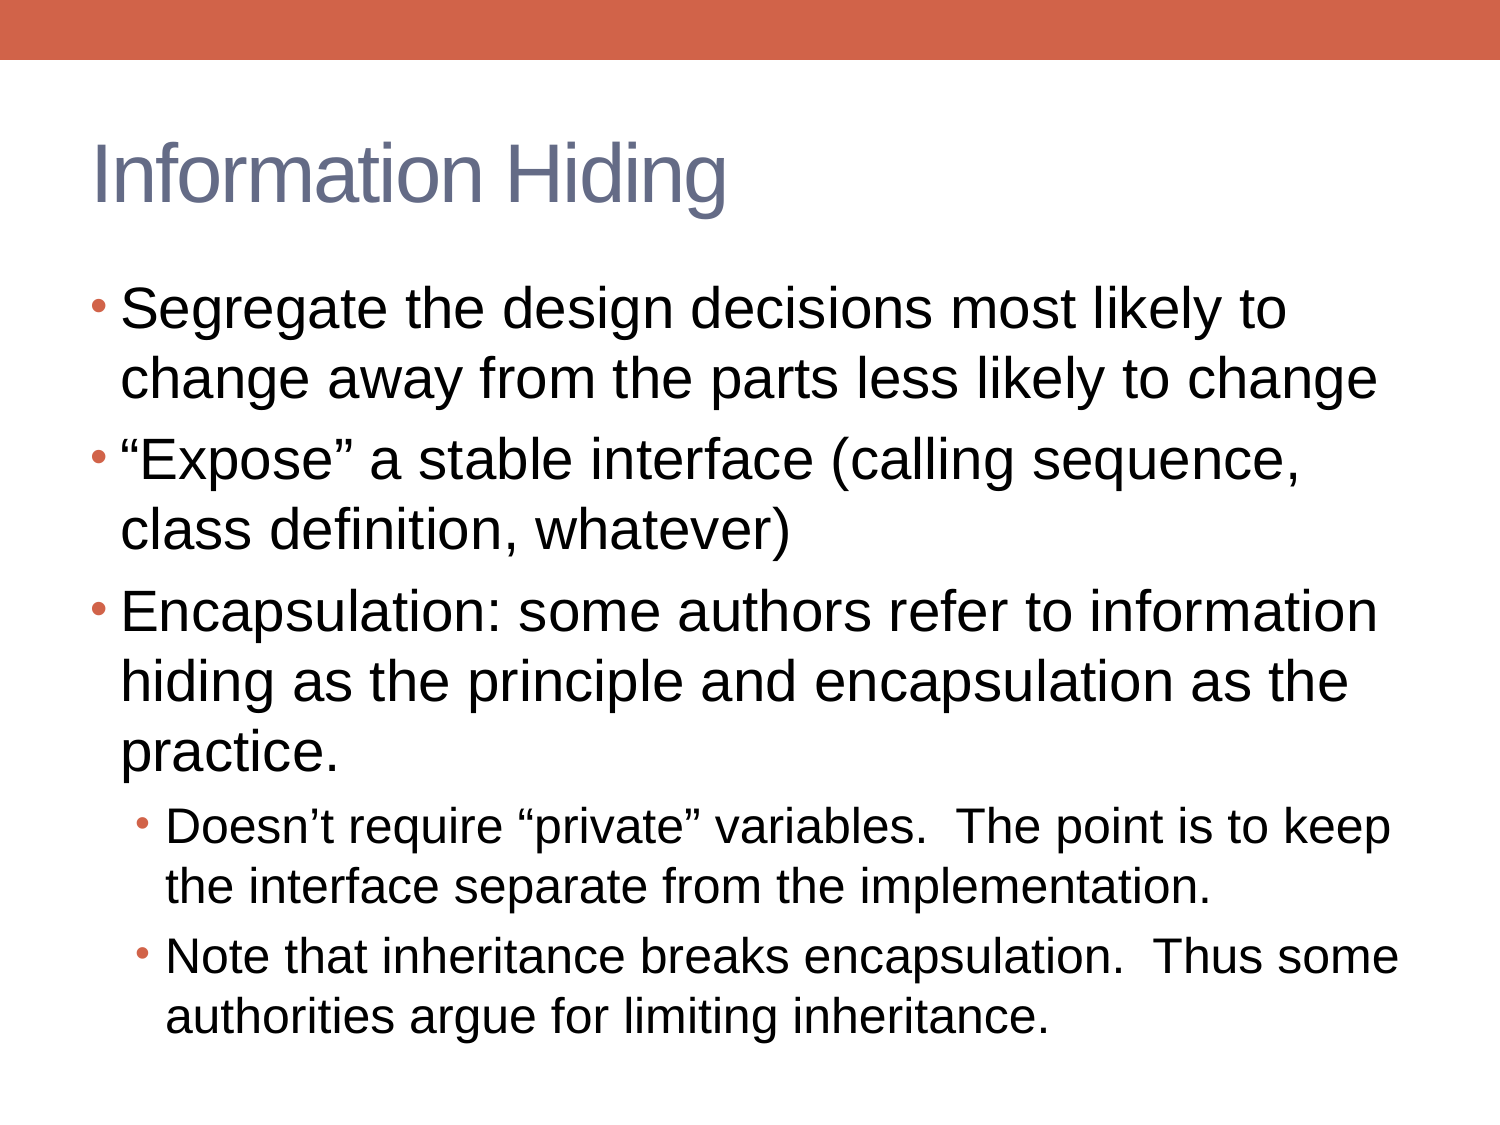

# Information Hiding
Segregate the design decisions most likely to change away from the parts less likely to change
“Expose” a stable interface (calling sequence, class definition, whatever)
Encapsulation: some authors refer to information hiding as the principle and encapsulation as the practice.
Doesn’t require “private” variables.  The point is to keep the interface separate from the implementation.
Note that inheritance breaks encapsulation.  Thus some authorities argue for limiting inheritance.